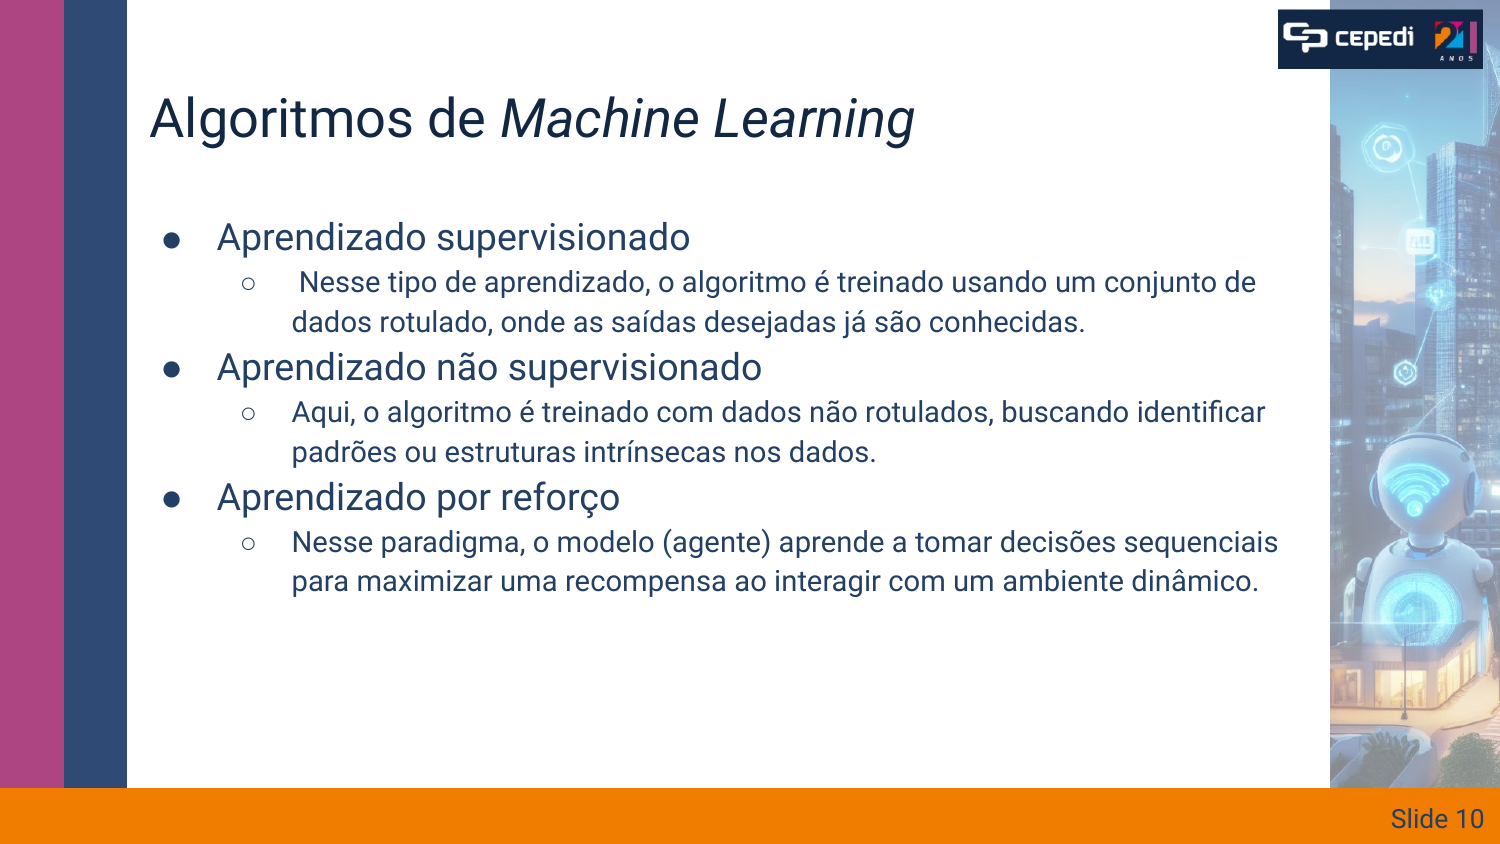

# Algoritmos de Machine Learning
Aprendizado supervisionado
 Nesse tipo de aprendizado, o algoritmo é treinado usando um conjunto de dados rotulado, onde as saídas desejadas já são conhecidas.
Aprendizado não supervisionado
Aqui, o algoritmo é treinado com dados não rotulados, buscando identificar padrões ou estruturas intrínsecas nos dados.
Aprendizado por reforço
Nesse paradigma, o modelo (agente) aprende a tomar decisões sequenciais para maximizar uma recompensa ao interagir com um ambiente dinâmico.

Slide 10